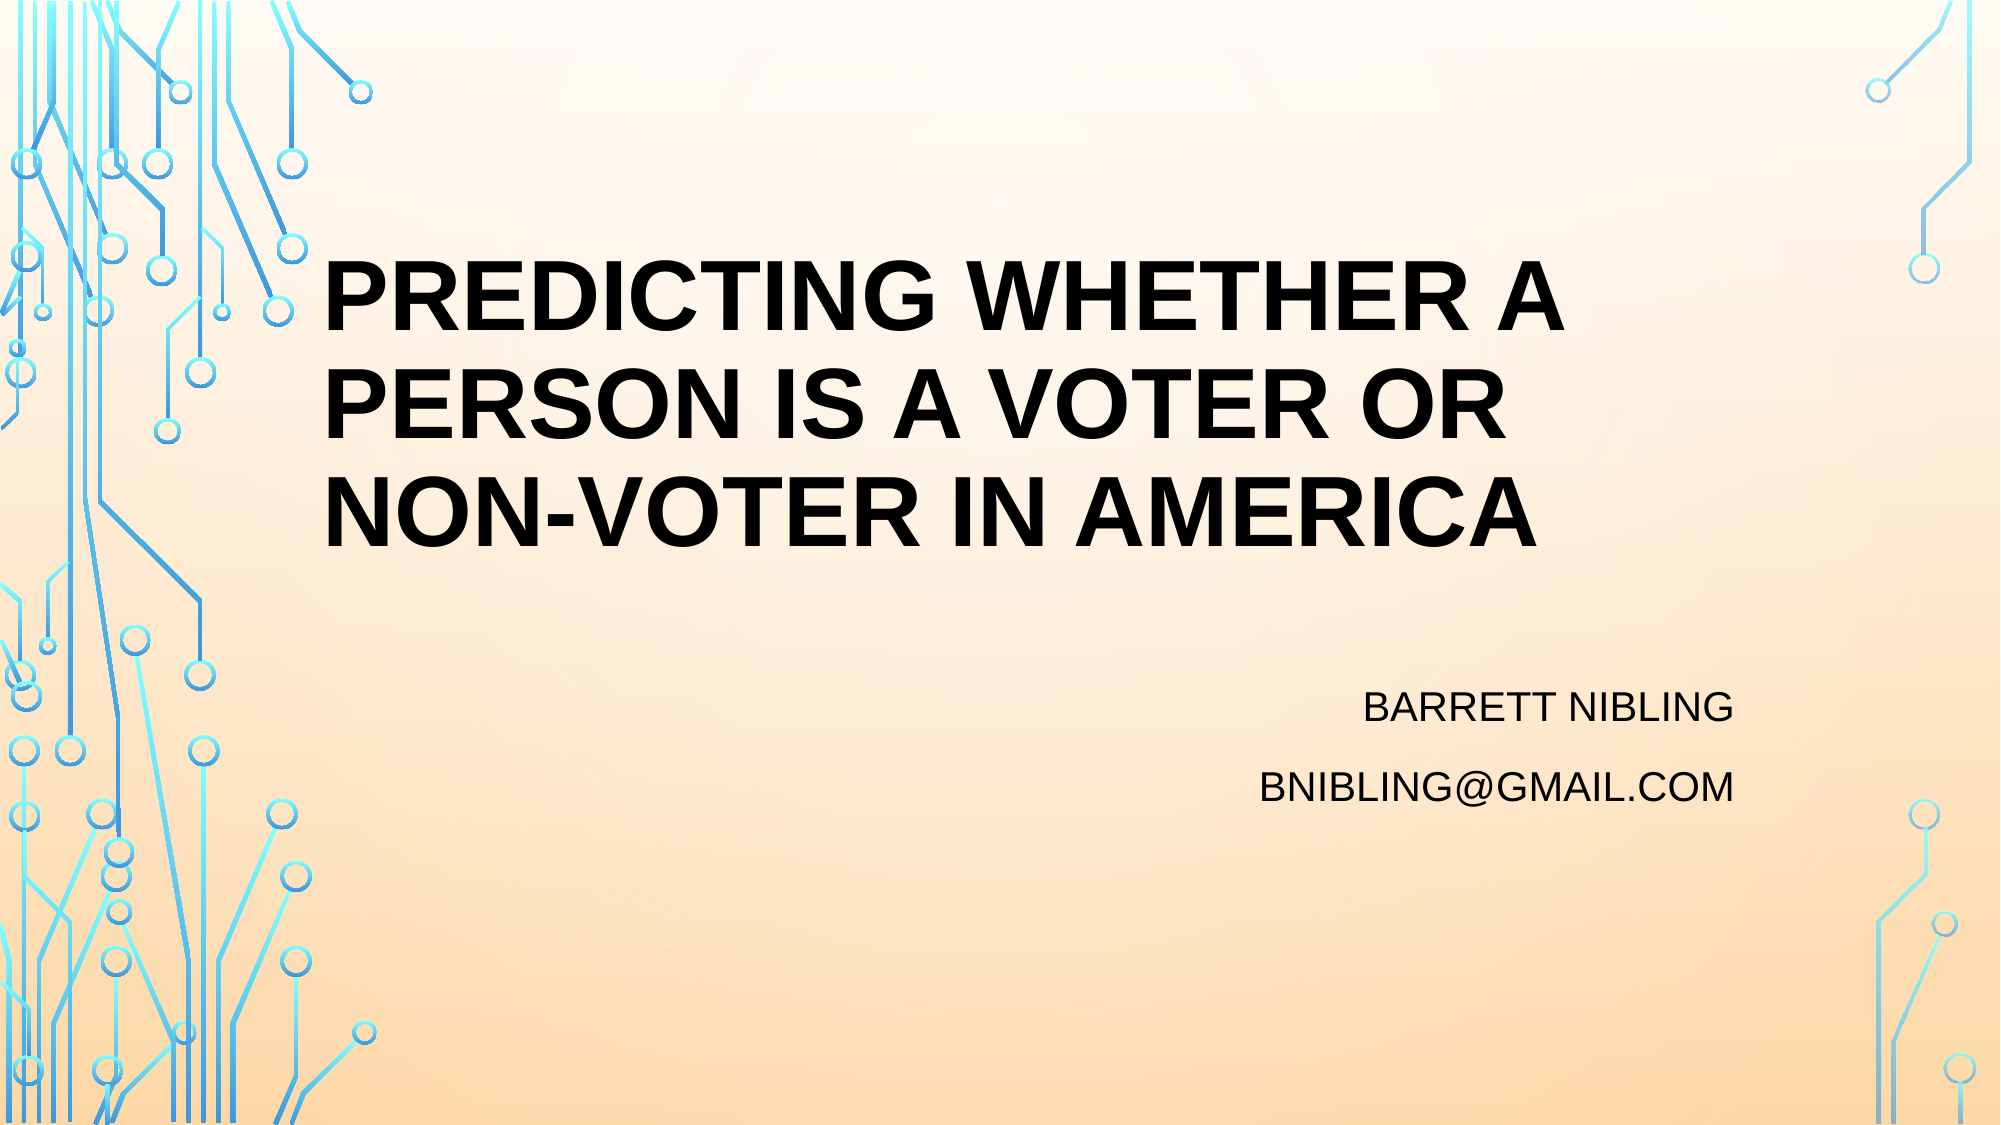

# Predicting whether a person is a voter or non-voter in america

Barrett Nibling
bnibling@gmail.com